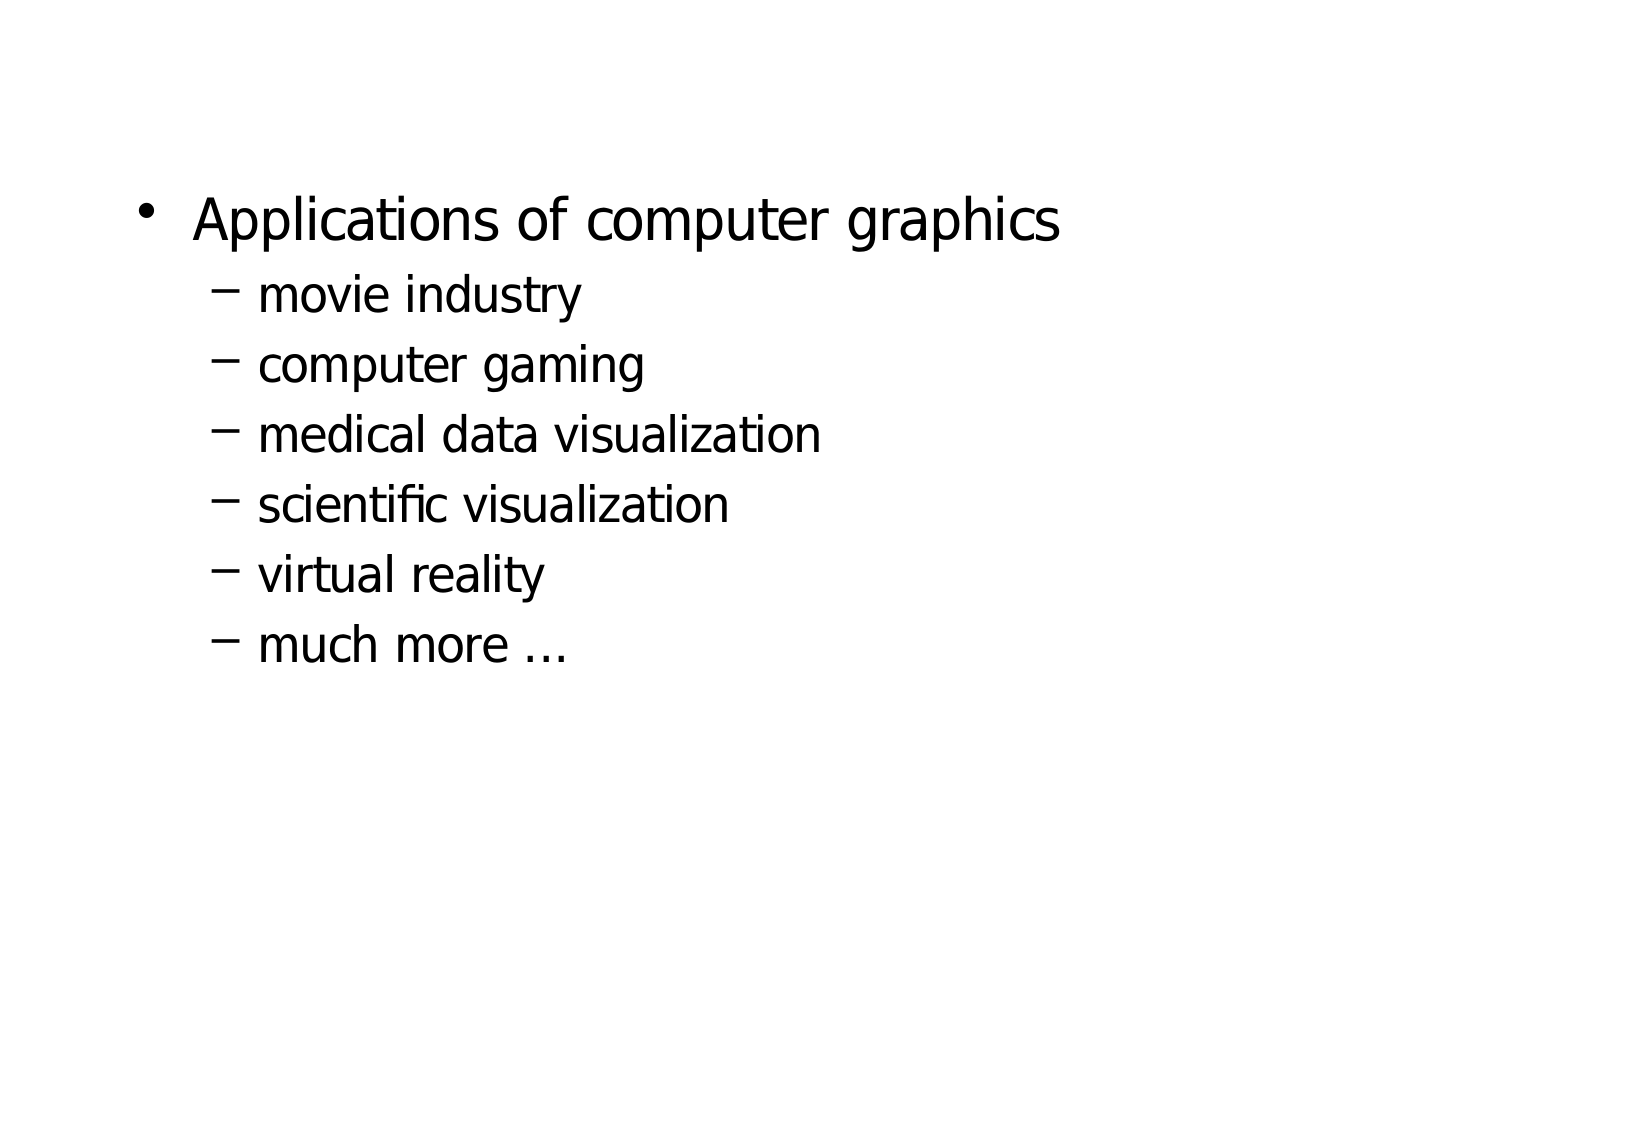

#
Applications of computer graphics
movie industry
computer gaming
medical data visualization
scientific visualization
virtual reality
much more ...